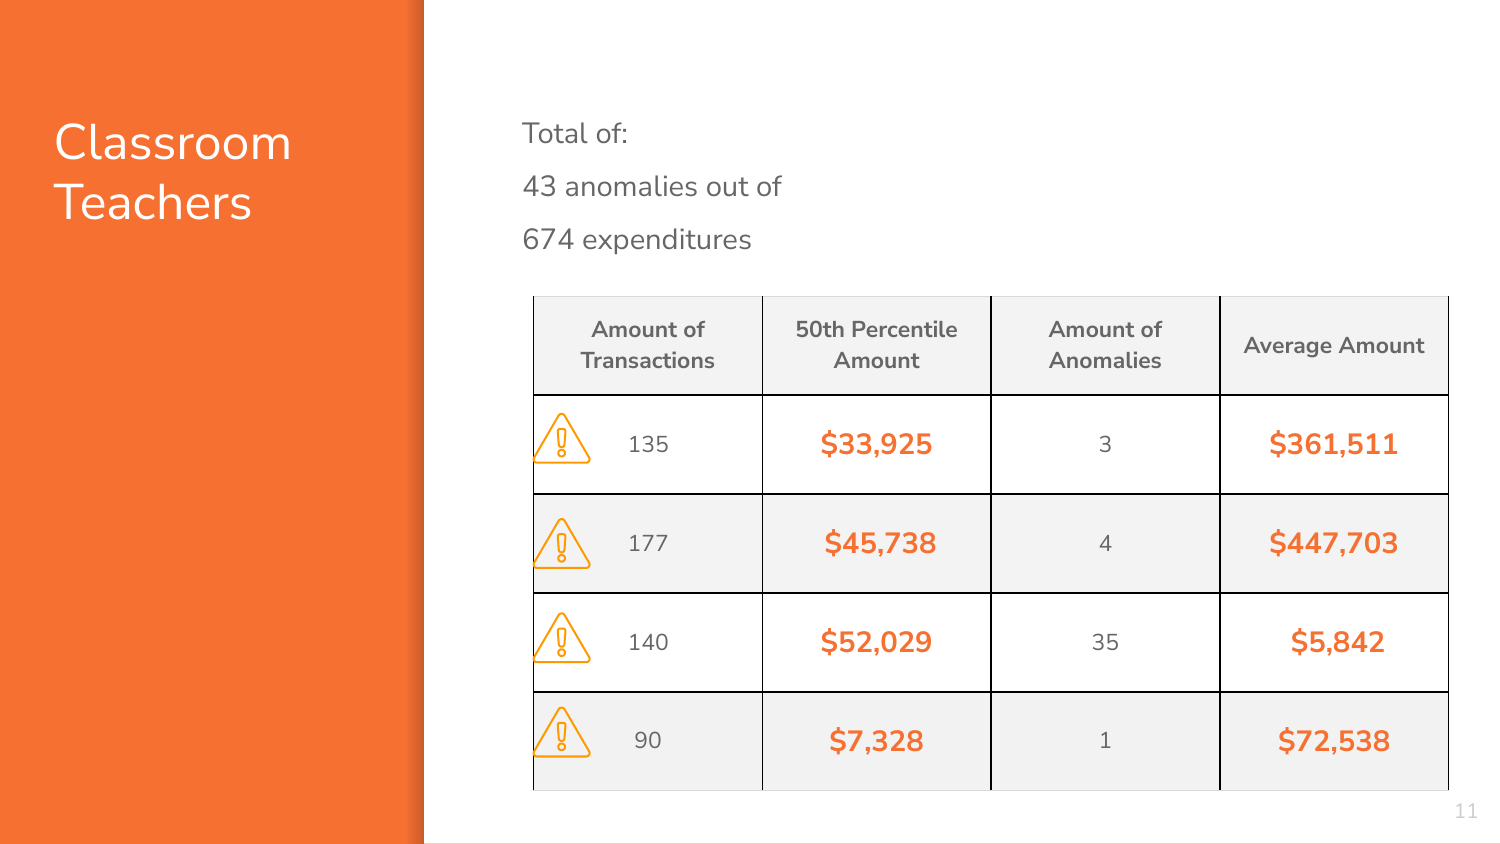

# Classroom Teachers
Total of:
43 anomalies out of
674 expenditures
| Amount of Transactions | 50th Percentile Amount | Amount of Anomalies | Average Amount |
| --- | --- | --- | --- |
| 135 | $33,925 | 3 | $361,511 |
| 177 | $45,738 | 4 | $447,703 |
| 140 | $52,029 | 35 | $5,842 |
| 90 | $7,328 | 1 | $72,538 |

11